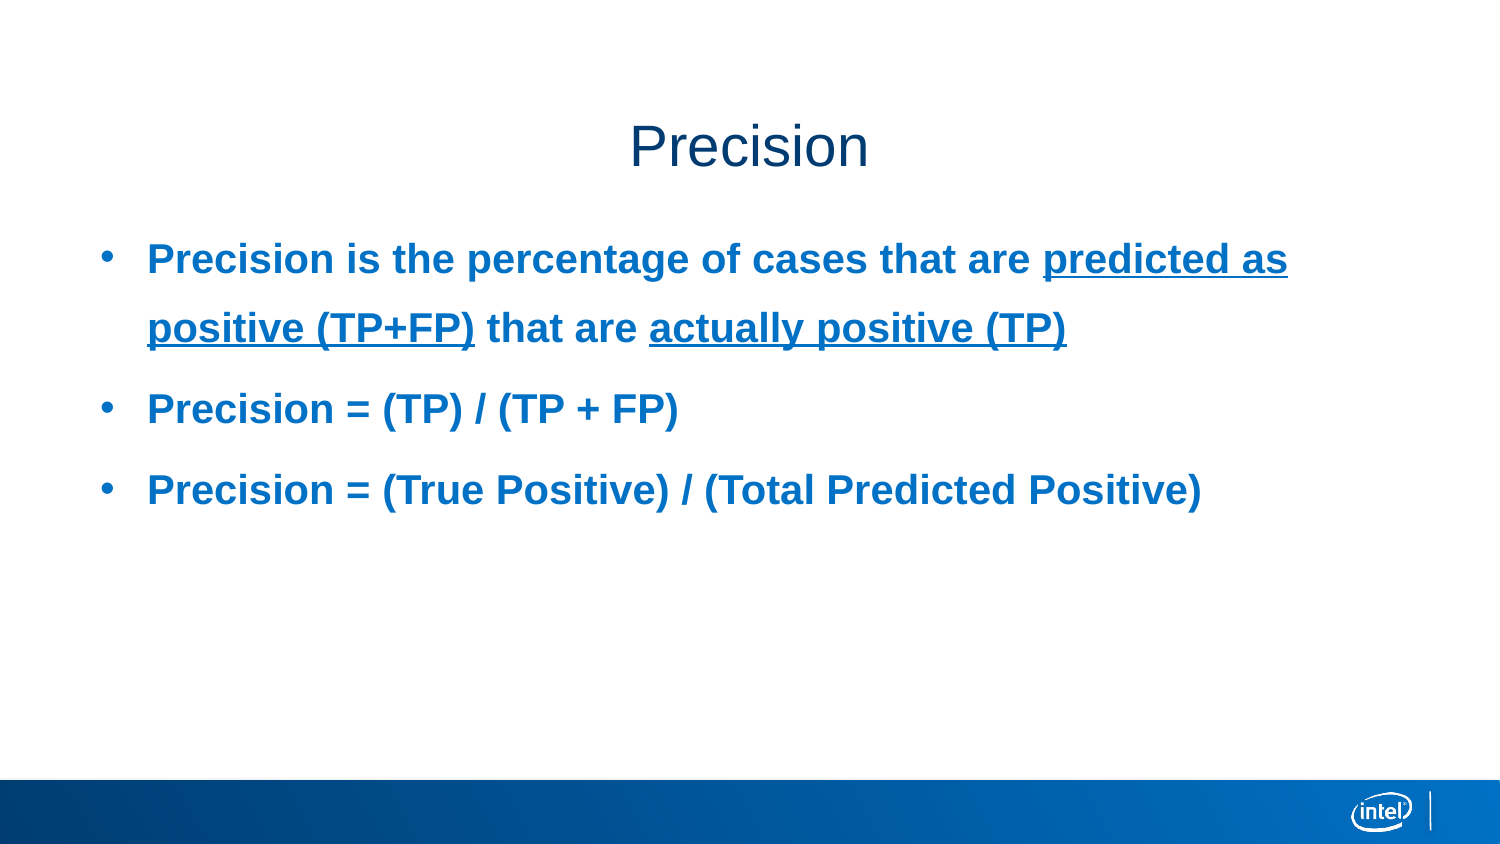

# Precision
Precision is the percentage of cases that are predicted as positive (TP+FP) that are actually positive (TP)
Precision = (TP) / (TP + FP)
Precision = (True Positive) / (Total Predicted Positive)